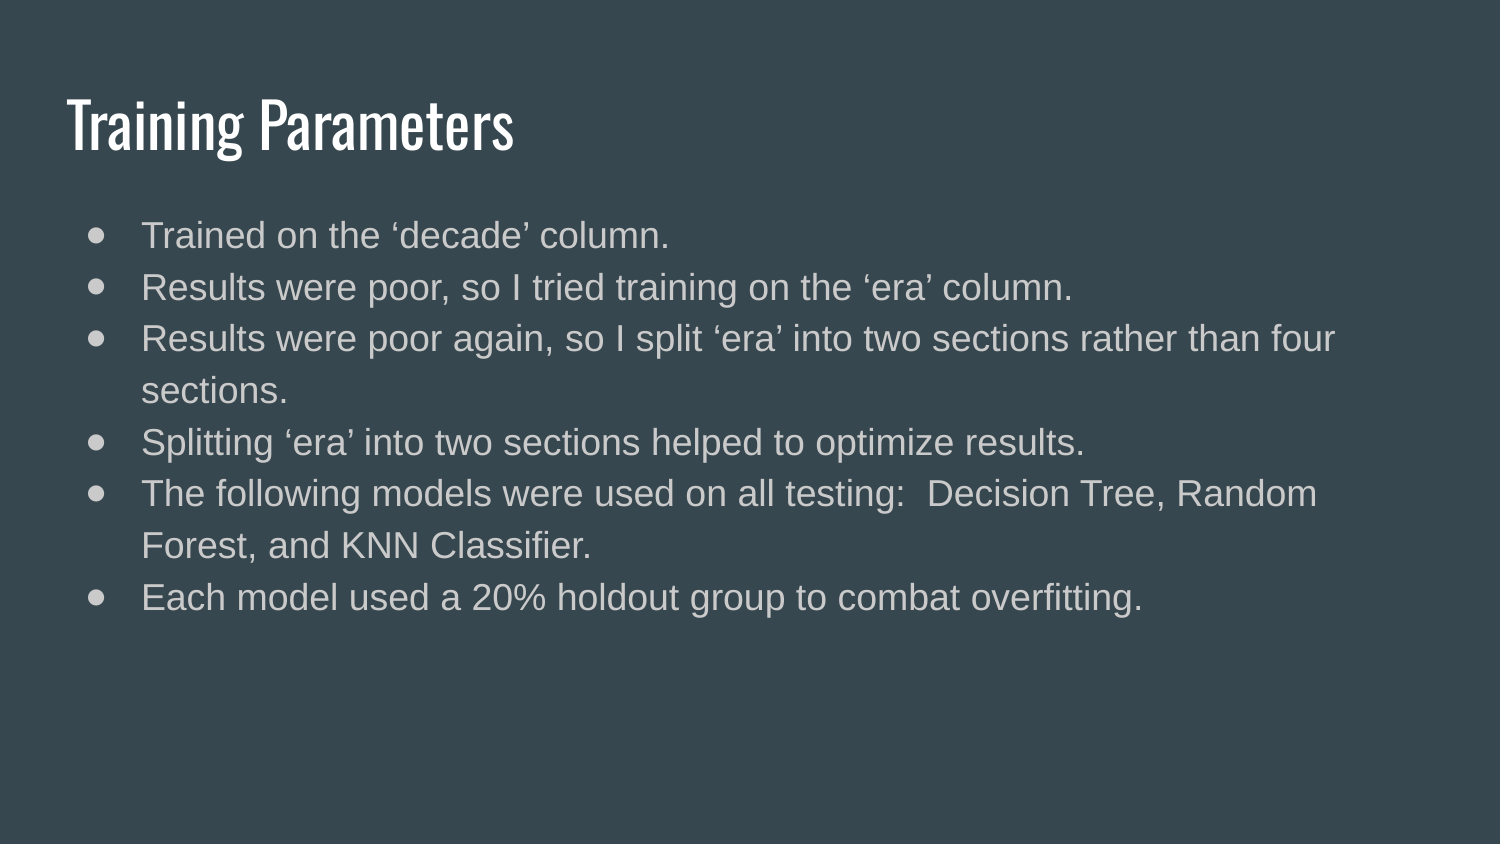

# Training Parameters

Trained on the ‘decade’ column.
Results were poor, so I tried training on the ‘era’ column.
Results were poor again, so I split ‘era’ into two sections rather than four sections.
Splitting ‘era’ into two sections helped to optimize results.
The following models were used on all testing:  Decision Tree, Random Forest, and KNN Classifier.
Each model used a 20% holdout group to combat overfitting.